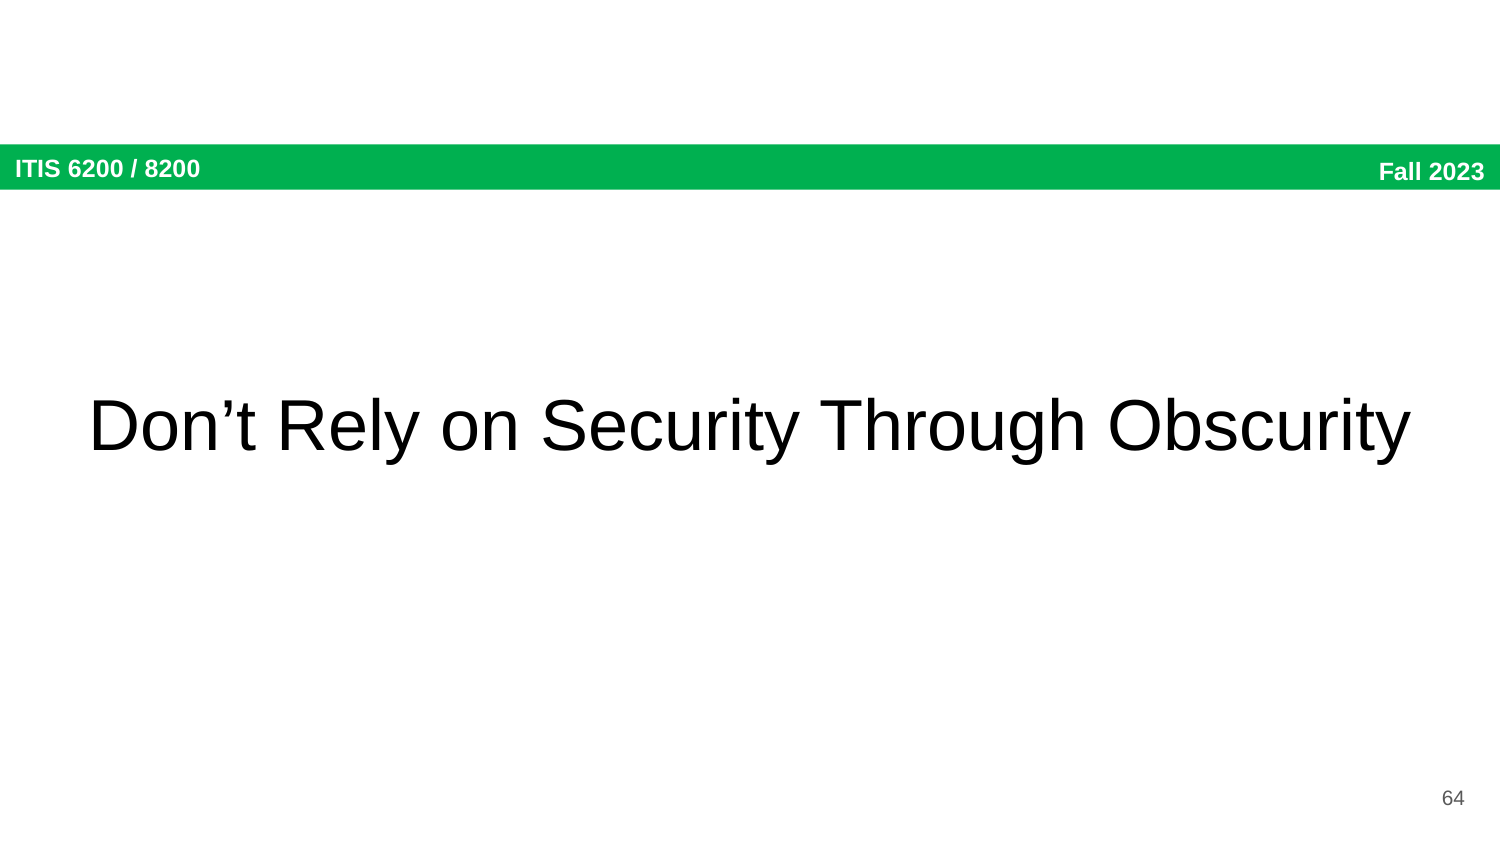

# Don’t Rely on Security Through Obscurity
64